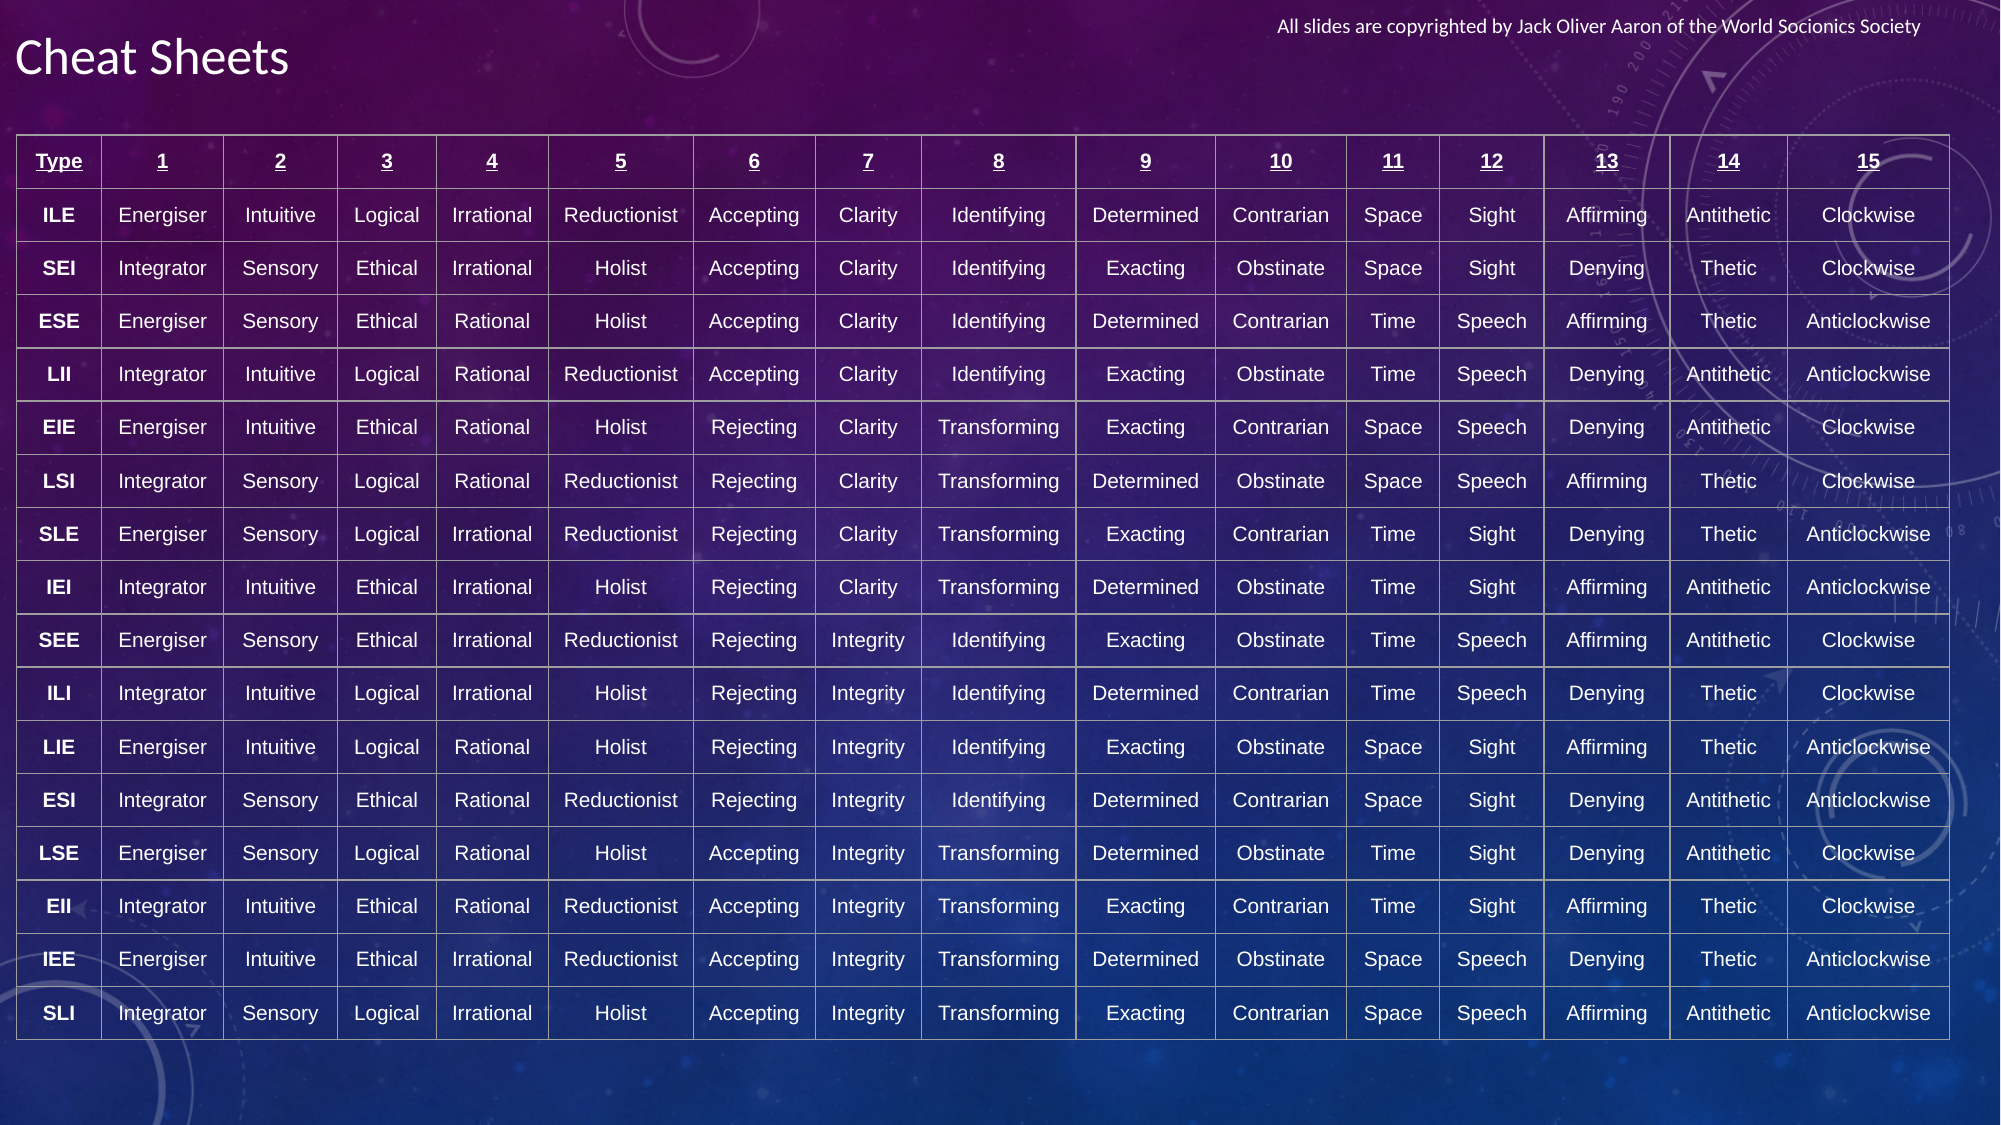

# Cheat Sheets
All slides are copyrighted by Jack Oliver Aaron of the World Socionics Society
| Type | 1 | 2 | 3 | 4 | 5 | 6 | 7 | 8 | 9 | 10 | 11 | 12 | 13 | 14 | 15 |
| --- | --- | --- | --- | --- | --- | --- | --- | --- | --- | --- | --- | --- | --- | --- | --- |
| ILE | Energiser | Intuitive | Logical | Irrational | Reductionist | Accepting | Clarity | Identifying | Determined | Contrarian | Space | Sight | Affirming | Antithetic | Clockwise |
| SEI | Integrator | Sensory | Ethical | Irrational | Holist | Accepting | Clarity | Identifying | Exacting | Obstinate | Space | Sight | Denying | Thetic | Clockwise |
| ESE | Energiser | Sensory | Ethical | Rational | Holist | Accepting | Clarity | Identifying | Determined | Contrarian | Time | Speech | Affirming | Thetic | Anticlockwise |
| LII | Integrator | Intuitive | Logical | Rational | Reductionist | Accepting | Clarity | Identifying | Exacting | Obstinate | Time | Speech | Denying | Antithetic | Anticlockwise |
| EIE | Energiser | Intuitive | Ethical | Rational | Holist | Rejecting | Clarity | Transforming | Exacting | Contrarian | Space | Speech | Denying | Antithetic | Clockwise |
| LSI | Integrator | Sensory | Logical | Rational | Reductionist | Rejecting | Clarity | Transforming | Determined | Obstinate | Space | Speech | Affirming | Thetic | Clockwise |
| SLE | Energiser | Sensory | Logical | Irrational | Reductionist | Rejecting | Clarity | Transforming | Exacting | Contrarian | Time | Sight | Denying | Thetic | Anticlockwise |
| IEI | Integrator | Intuitive | Ethical | Irrational | Holist | Rejecting | Clarity | Transforming | Determined | Obstinate | Time | Sight | Affirming | Antithetic | Anticlockwise |
| SEE | Energiser | Sensory | Ethical | Irrational | Reductionist | Rejecting | Integrity | Identifying | Exacting | Obstinate | Time | Speech | Affirming | Antithetic | Clockwise |
| ILI | Integrator | Intuitive | Logical | Irrational | Holist | Rejecting | Integrity | Identifying | Determined | Contrarian | Time | Speech | Denying | Thetic | Clockwise |
| LIE | Energiser | Intuitive | Logical | Rational | Holist | Rejecting | Integrity | Identifying | Exacting | Obstinate | Space | Sight | Affirming | Thetic | Anticlockwise |
| ESI | Integrator | Sensory | Ethical | Rational | Reductionist | Rejecting | Integrity | Identifying | Determined | Contrarian | Space | Sight | Denying | Antithetic | Anticlockwise |
| LSE | Energiser | Sensory | Logical | Rational | Holist | Accepting | Integrity | Transforming | Determined | Obstinate | Time | Sight | Denying | Antithetic | Clockwise |
| EII | Integrator | Intuitive | Ethical | Rational | Reductionist | Accepting | Integrity | Transforming | Exacting | Contrarian | Time | Sight | Affirming | Thetic | Clockwise |
| IEE | Energiser | Intuitive | Ethical | Irrational | Reductionist | Accepting | Integrity | Transforming | Determined | Obstinate | Space | Speech | Denying | Thetic | Anticlockwise |
| SLI | Integrator | Sensory | Logical | Irrational | Holist | Accepting | Integrity | Transforming | Exacting | Contrarian | Space | Speech | Affirming | Antithetic | Anticlockwise |